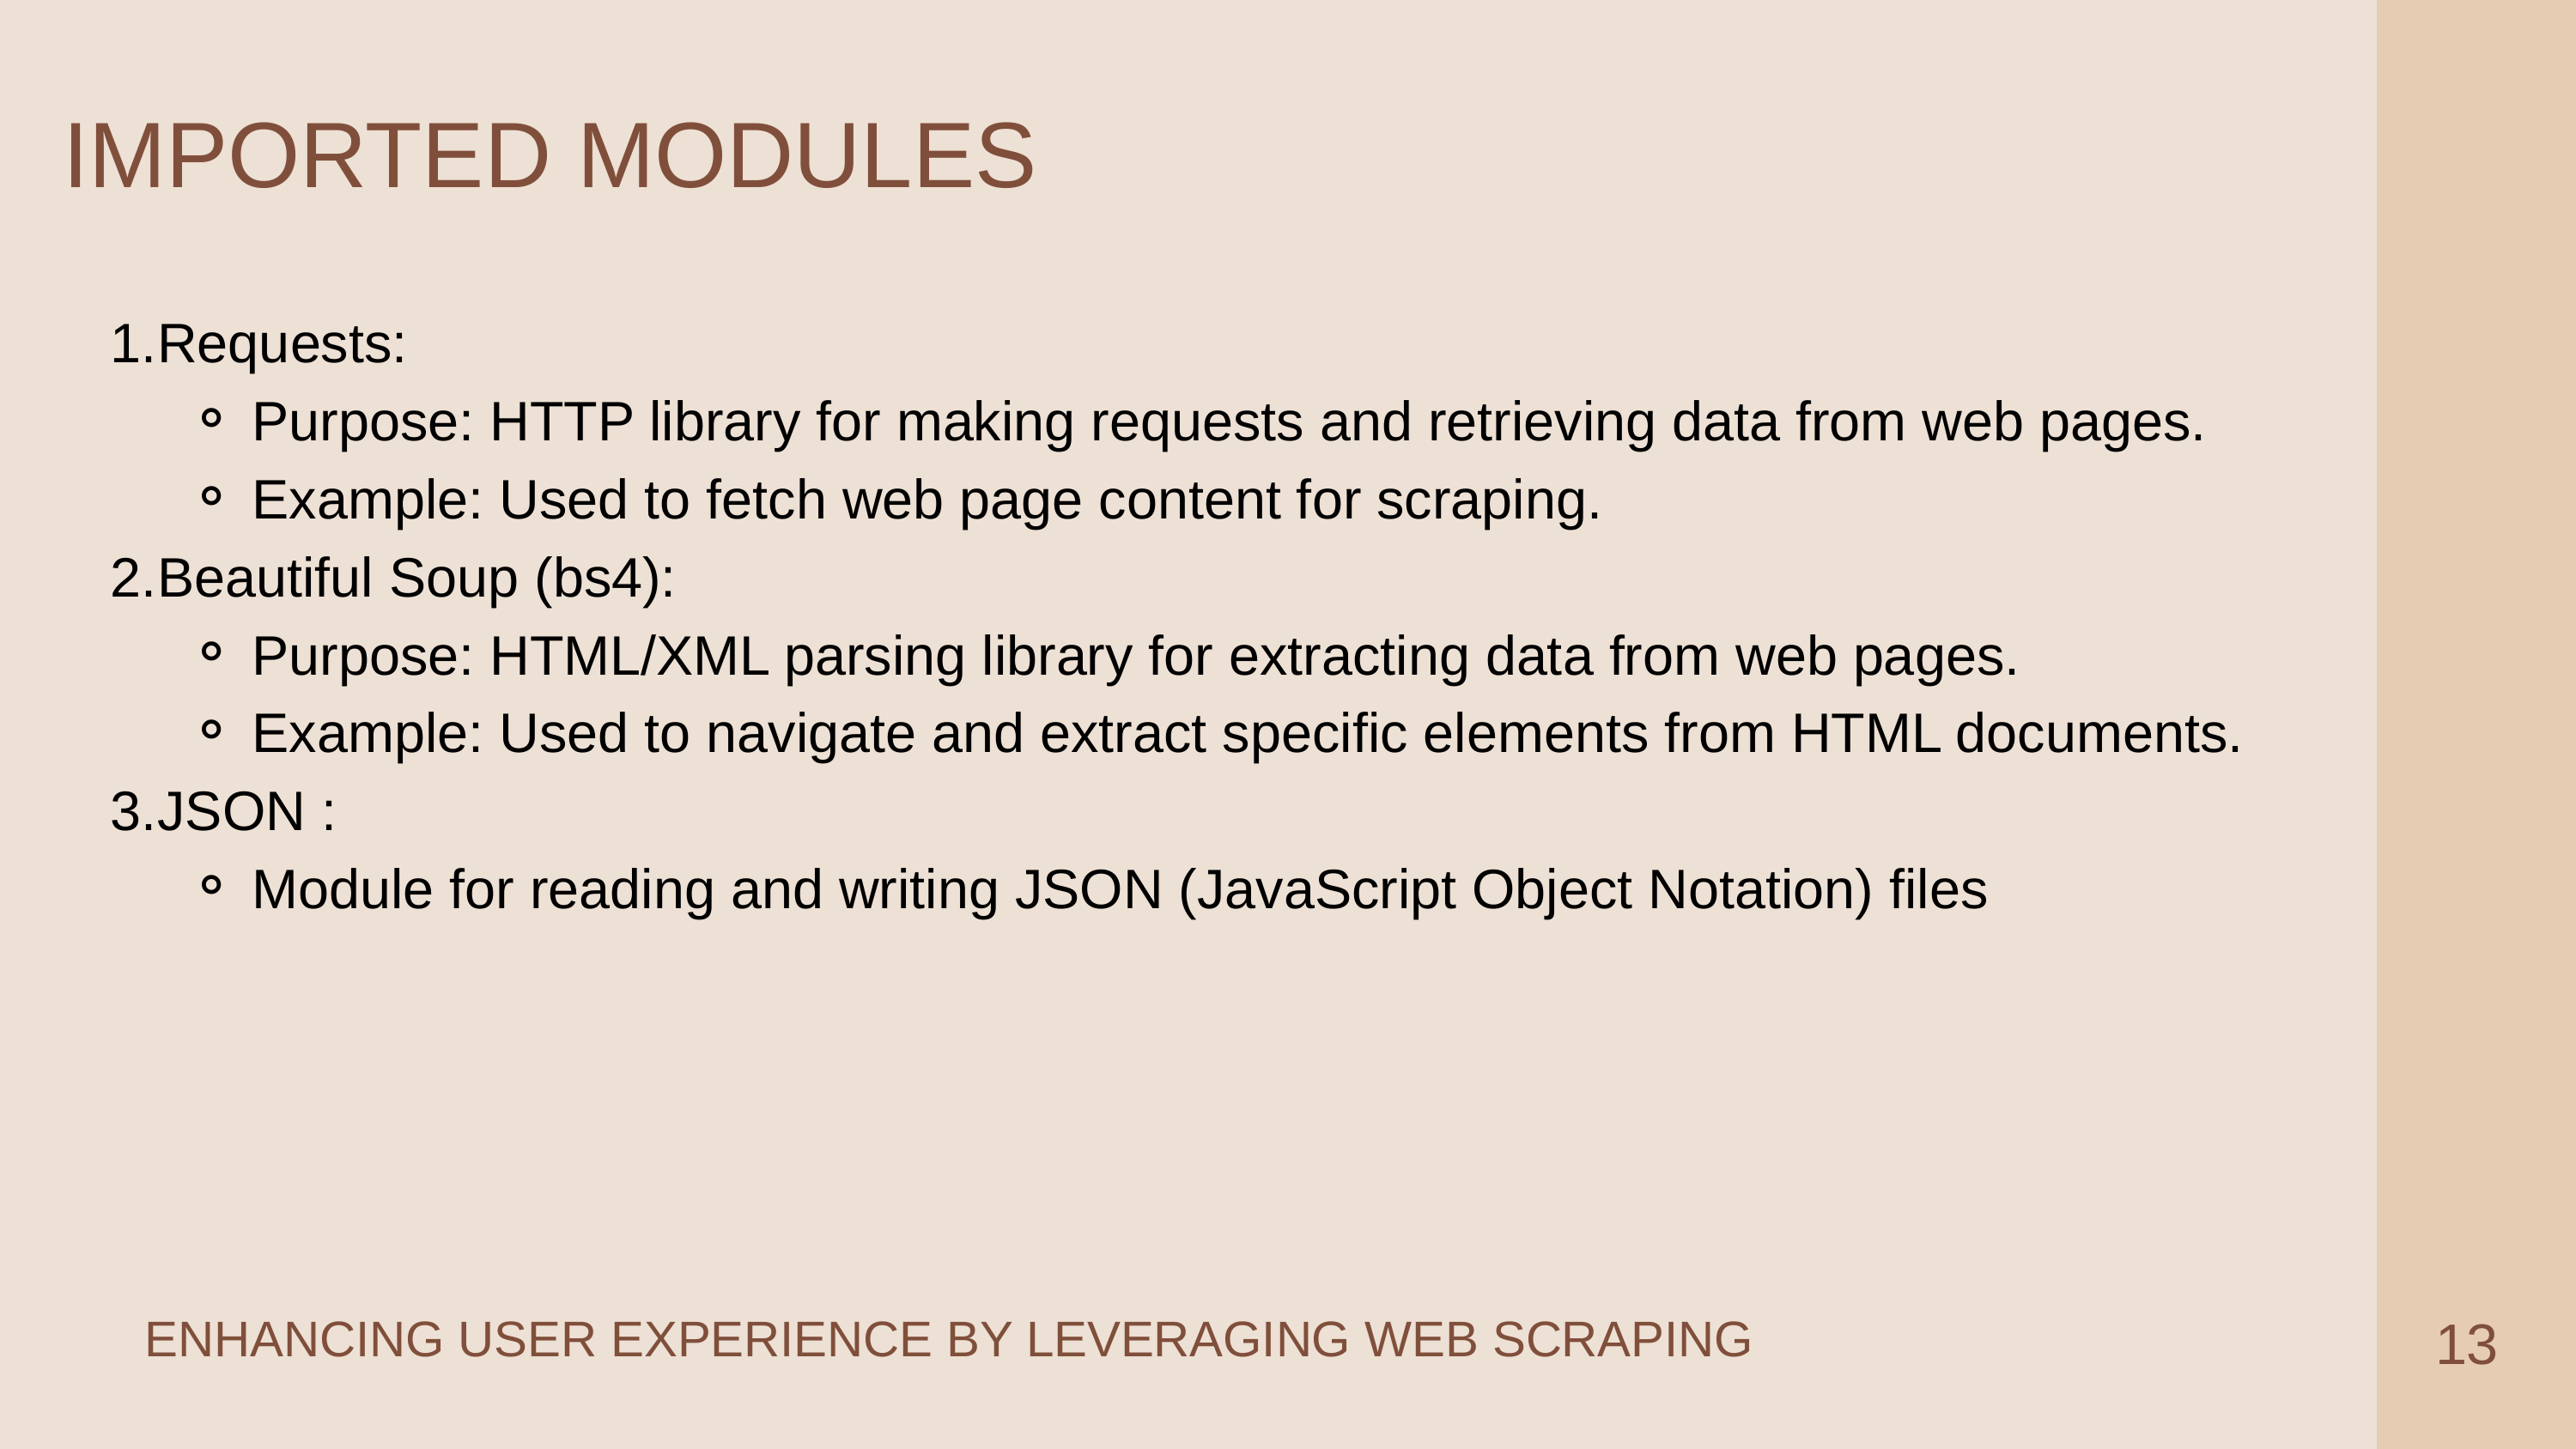

IMPORTED MODULES
Requests:
Purpose: HTTP library for making requests and retrieving data from web pages.
Example: Used to fetch web page content for scraping.
Beautiful Soup (bs4):
Purpose: HTML/XML parsing library for extracting data from web pages.
Example: Used to navigate and extract specific elements from HTML documents.
JSON :
Module for reading and writing JSON (JavaScript Object Notation) files

13
ENHANCING USER EXPERIENCE BY LEVERAGING WEB SCRAPING